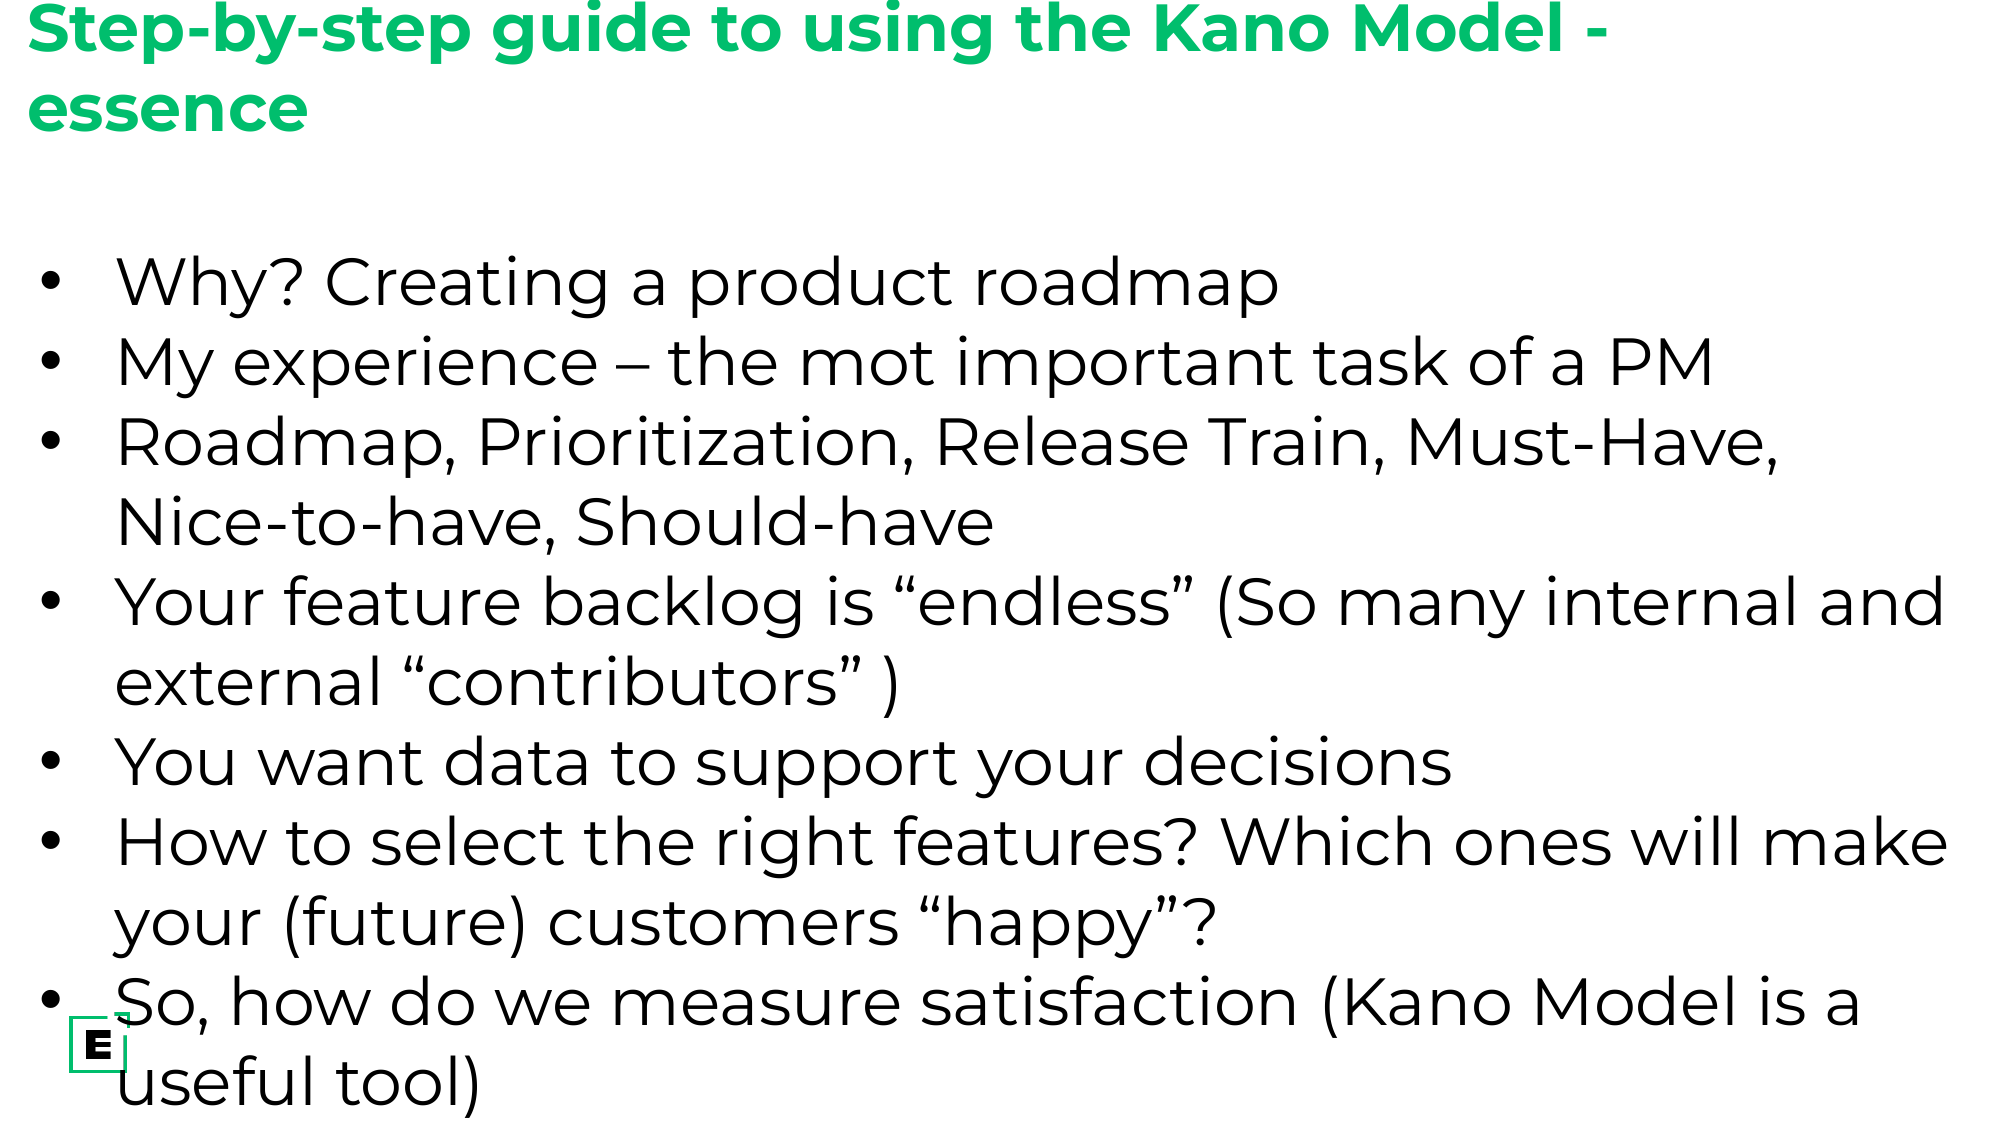

Step-by-step guide to using the Kano Model - essence
Why? Creating a product roadmap
My experience – the mot important task of a PM
Roadmap, Prioritization, Release Train, Must-Have, Nice-to-have, Should-have
Your feature backlog is “endless” (So many internal and external “contributors” )
You want data to support your decisions
How to select the right features? Which ones will make your (future) customers “happy”?
So, how do we measure satisfaction (Kano Model is a useful tool)